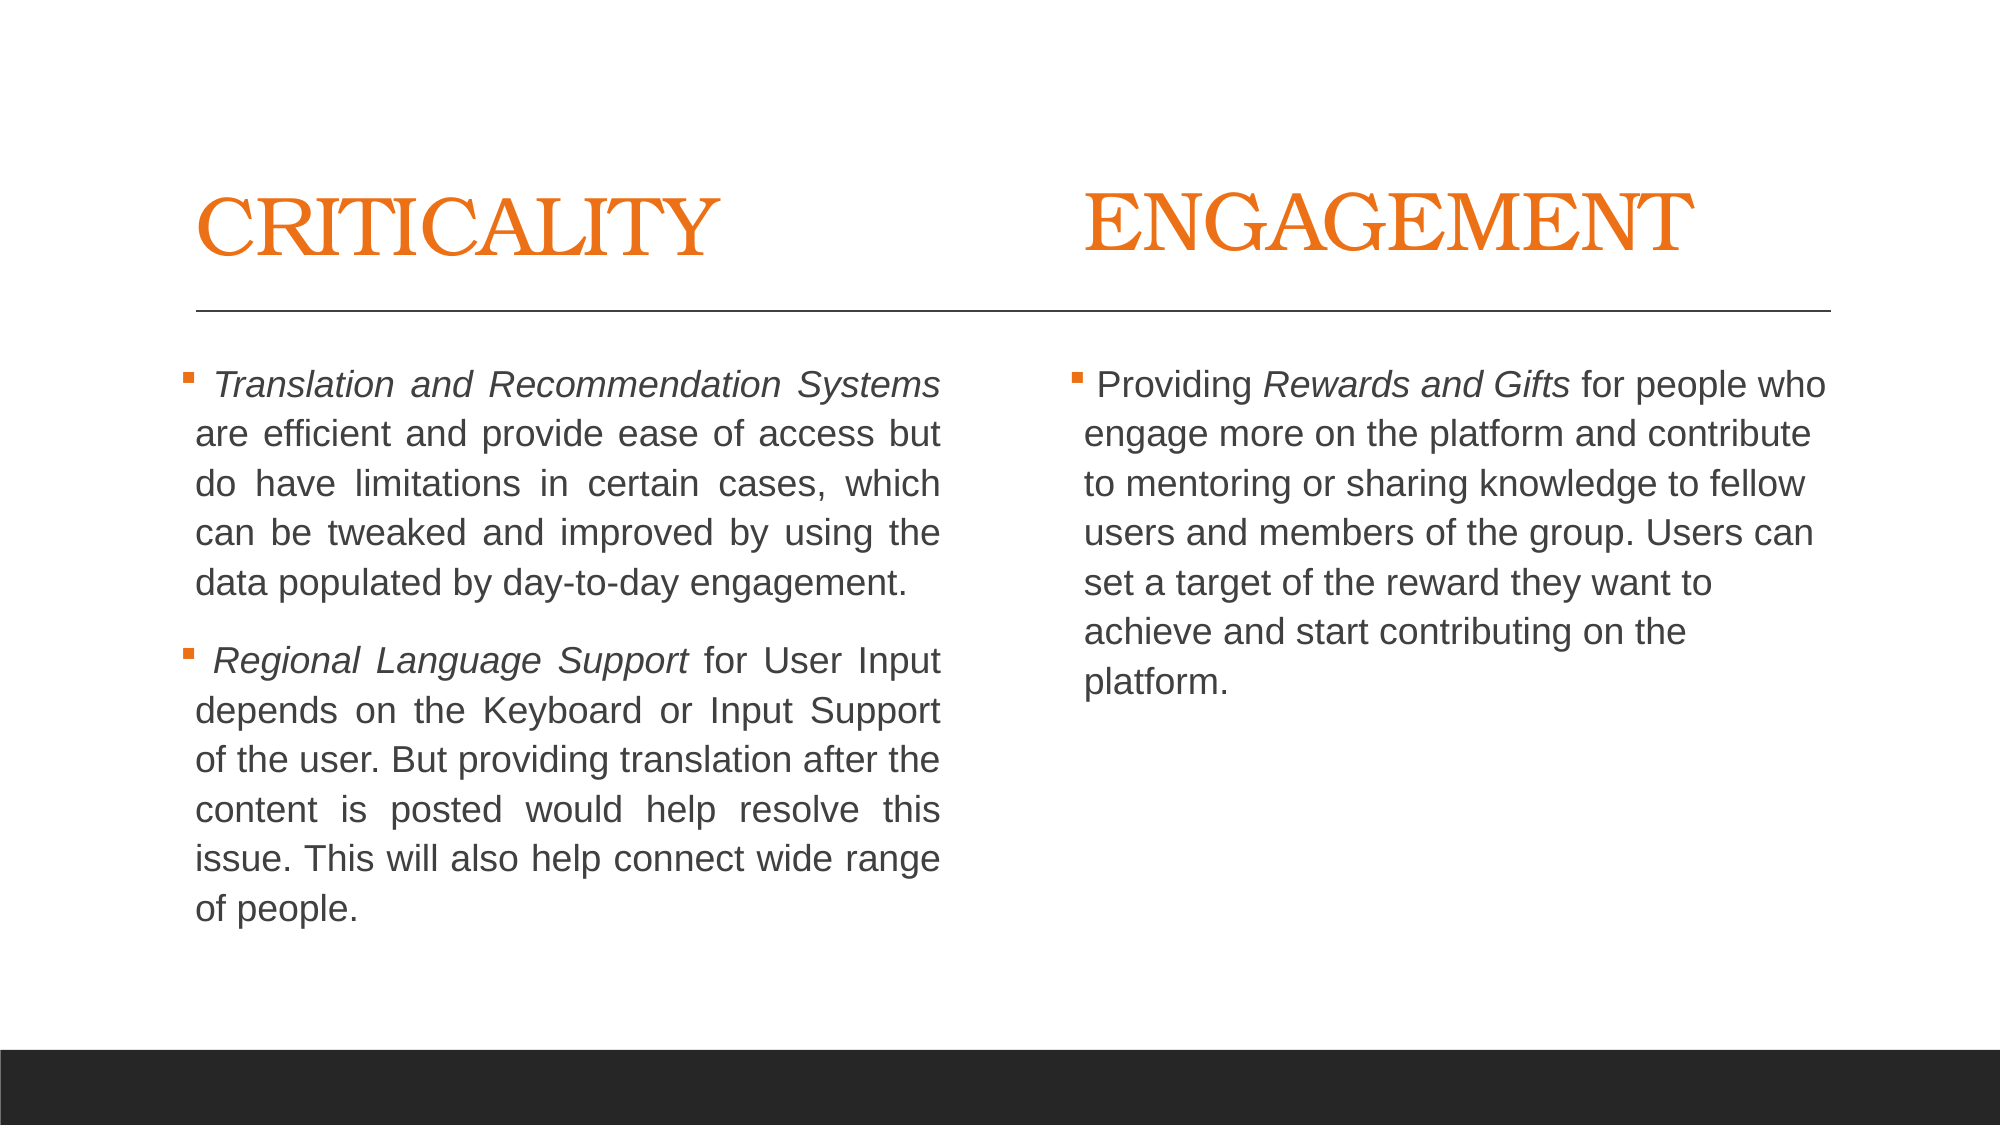

CRITICALITY
ENGAGEMENT
 Translation and Recommendation Systems are efficient and provide ease of access but do have limitations in certain cases, which can be tweaked and improved by using the data populated by day-to-day engagement.
 Regional Language Support for User Input depends on the Keyboard or Input Support of the user. But providing translation after the content is posted would help resolve this issue. This will also help connect wide range of people.

 Providing Rewards and Gifts for people who engage more on the platform and contribute to mentoring or sharing knowledge to fellow users and members of the group. Users can set a target of the reward they want to achieve and start contributing on the platform.